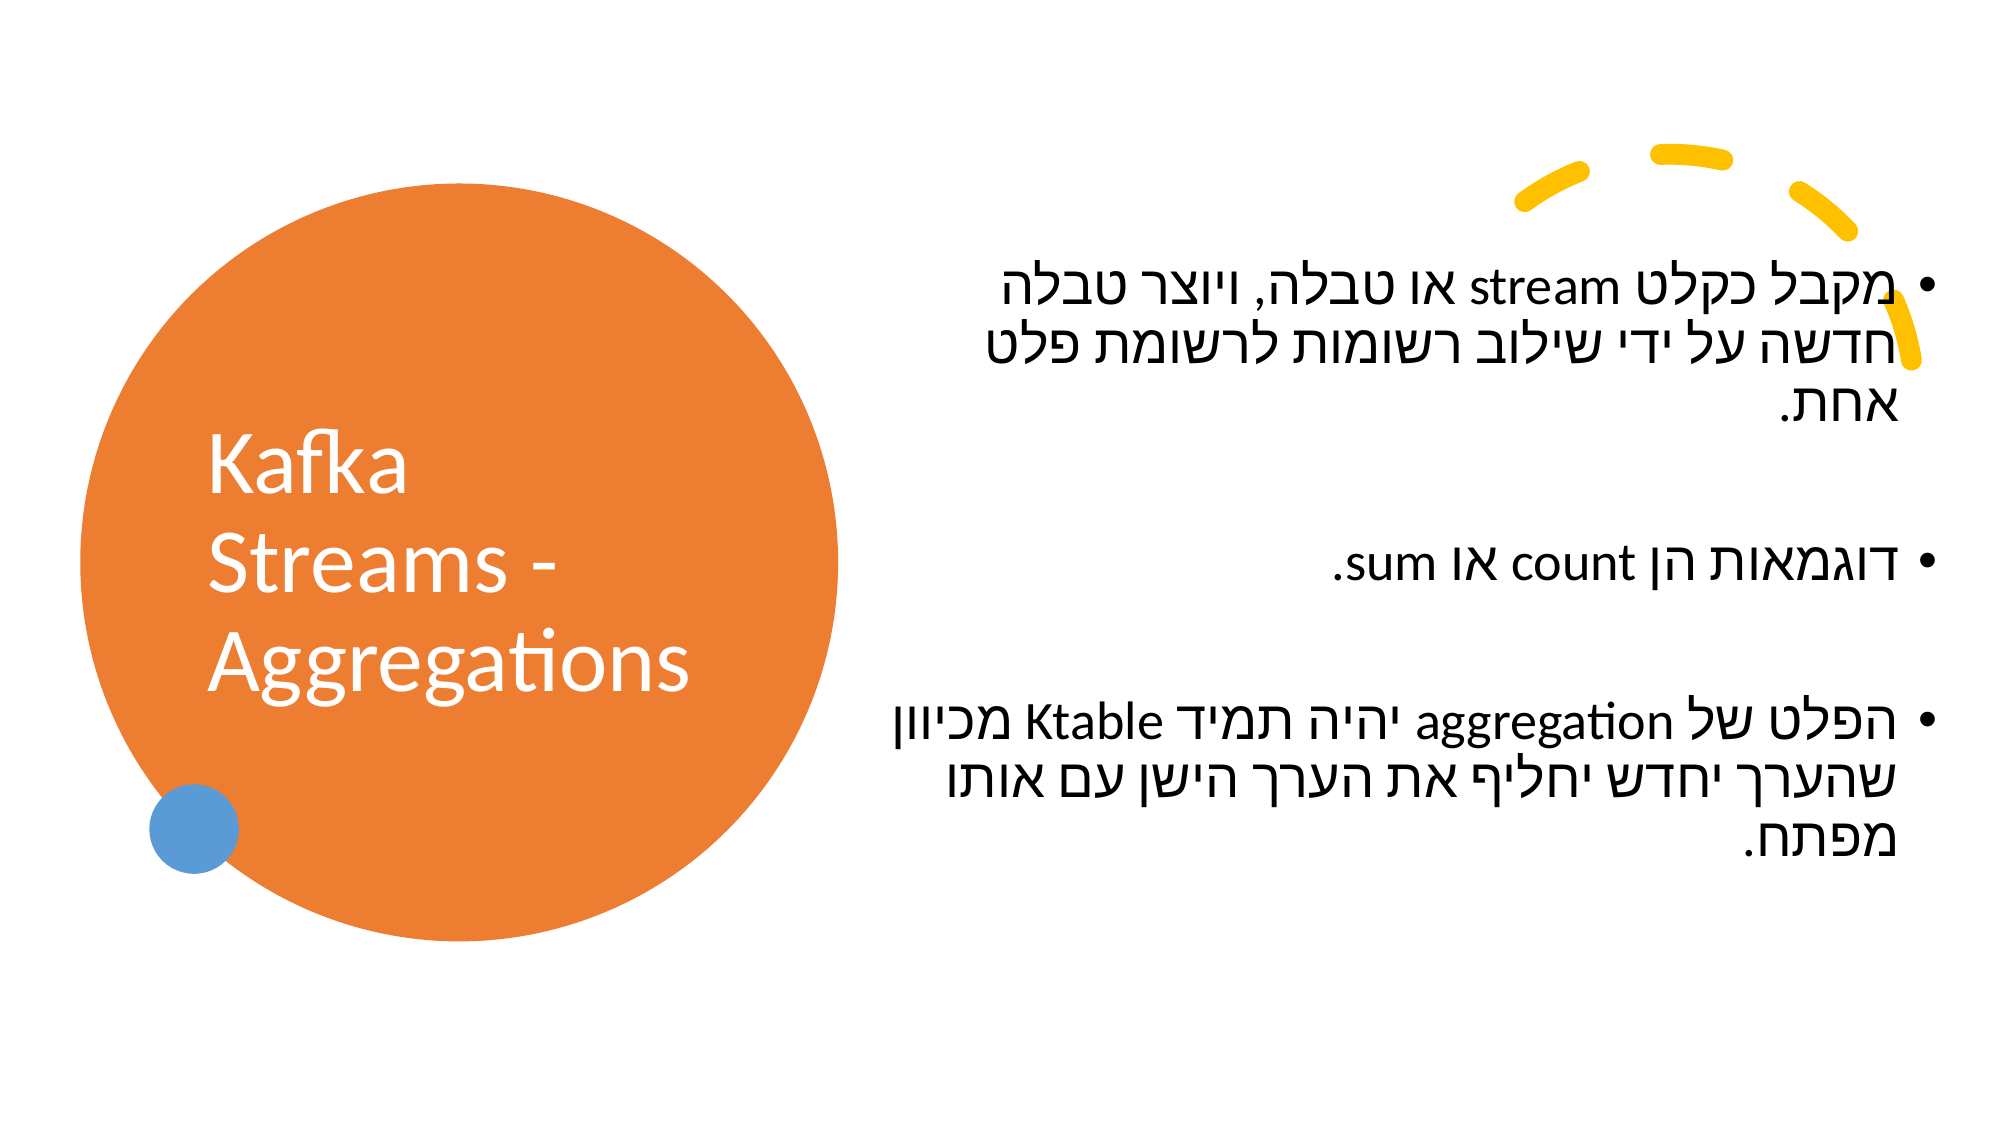

# Kafka Streams - Aggregations
מקבל כקלט stream או טבלה, ויוצר טבלה חדשה על ידי שילוב רשומות לרשומת פלט אחת.

דוגמאות הן count או sum.

הפלט של aggregation יהיה תמיד Ktable מכיוון שהערך יחדש יחליף את הערך הישן עם אותו מפתח.